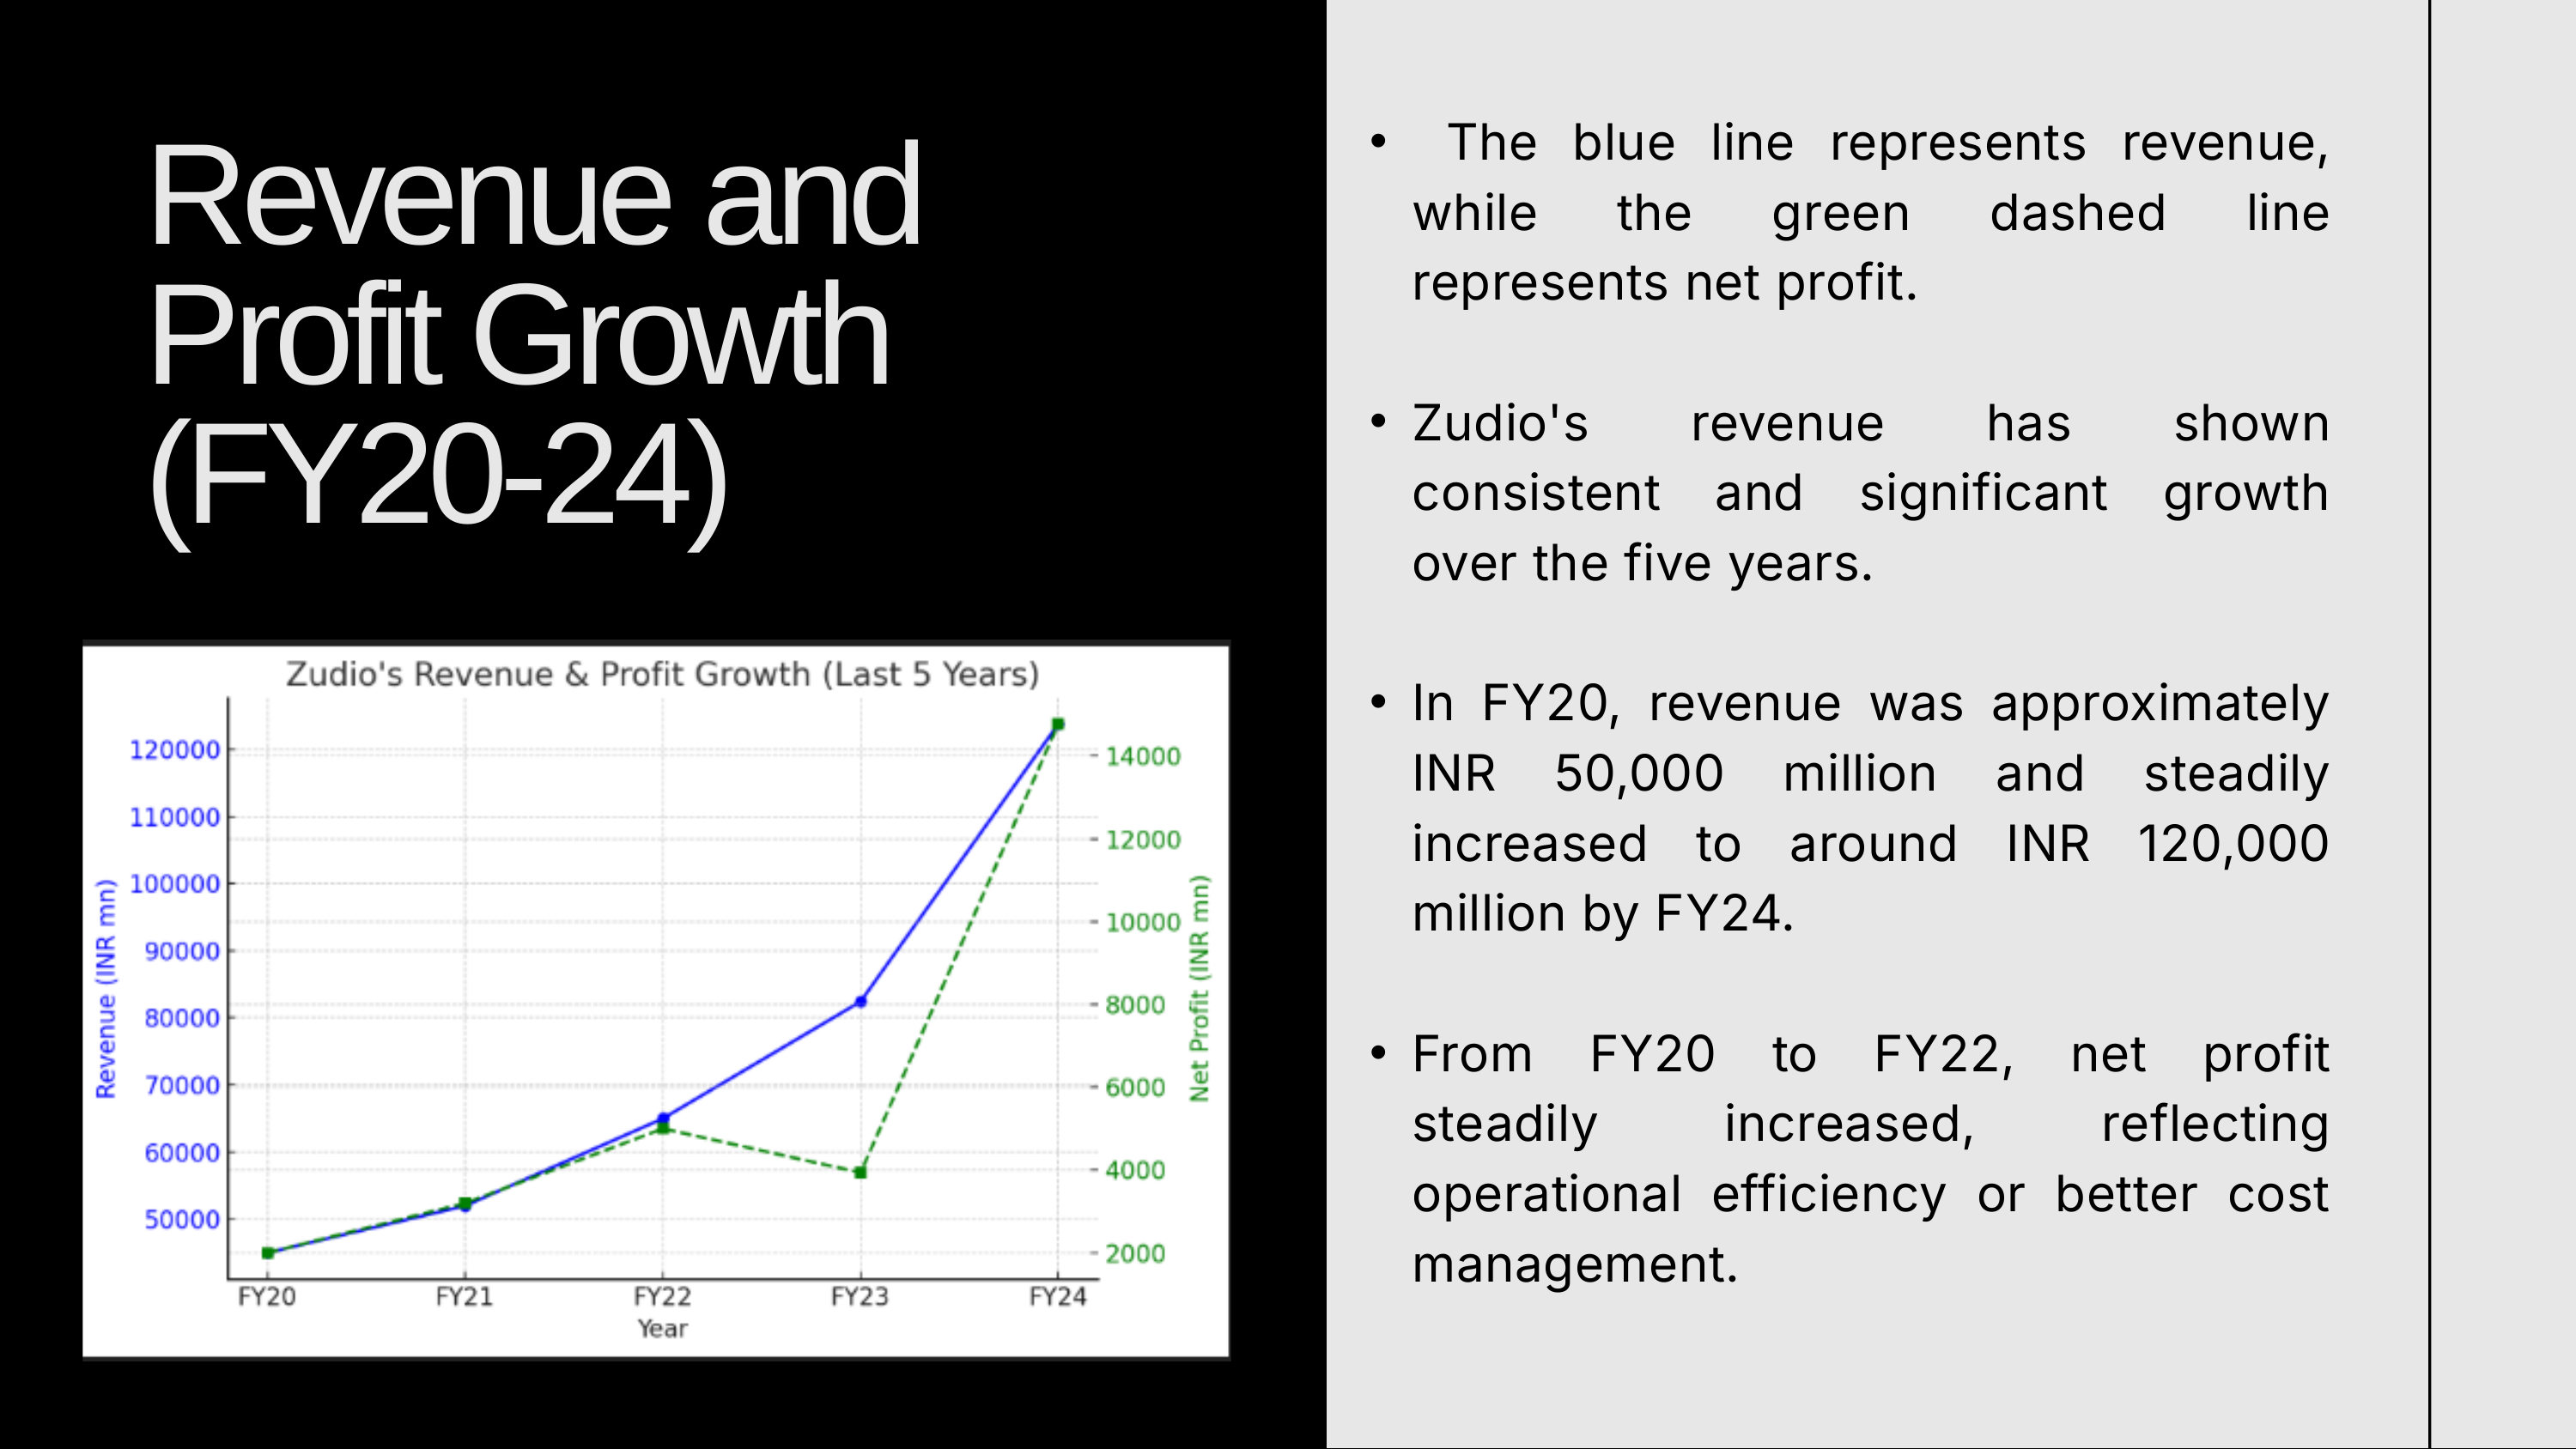

The blue line represents revenue, while the green dashed line represents net profit.

Zudio's revenue has shown consistent and significant growth over the five years.

In FY20, revenue was approximately INR 50,000 million and steadily increased to around INR 120,000 million by FY24.

From FY20 to FY22, net profit steadily increased, reflecting operational efficiency or better cost management.

Revenue and Profit Growth
(FY20-24)